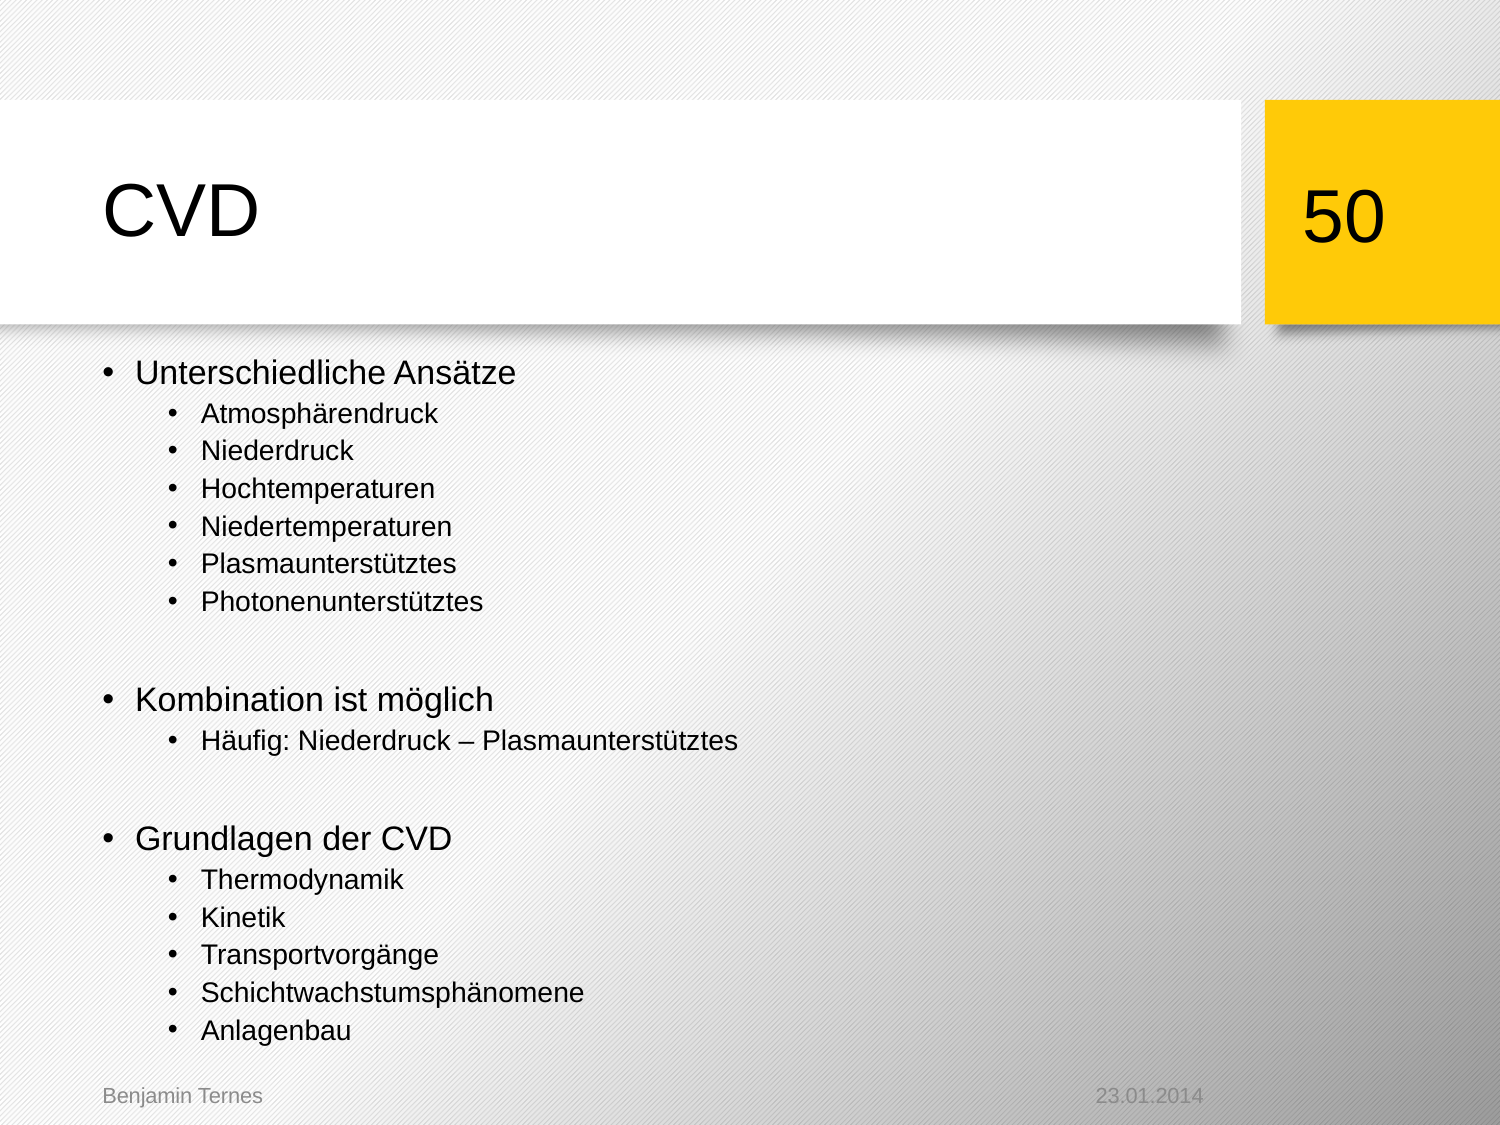

# CVD
50
Unterschiedliche Ansätze
Atmosphärendruck
Niederdruck
Hochtemperaturen
Niedertemperaturen
Plasmaunterstütztes
Photonenunterstütztes

Kombination ist möglich
Häufig: Niederdruck – Plasmaunterstütztes

Grundlagen der CVD
Thermodynamik
Kinetik
Transportvorgänge
Schichtwachstumsphänomene
Anlagenbau
23.01.2014
Benjamin Ternes